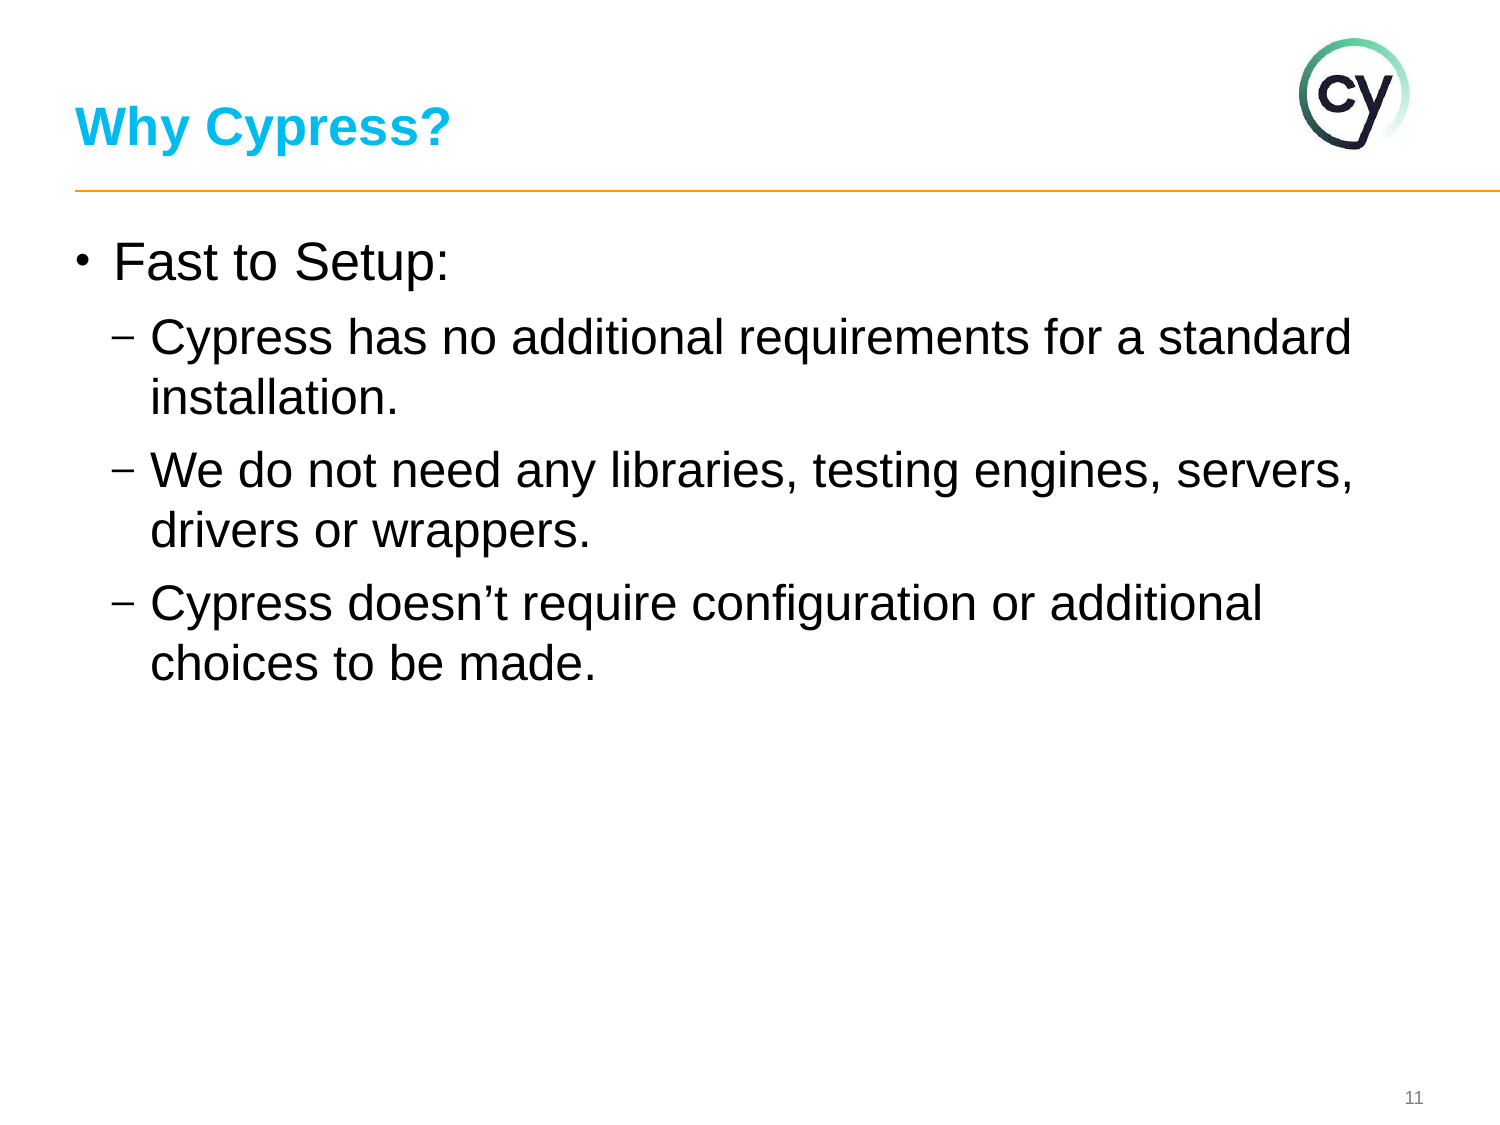

# Why Cypress?
Fast to Setup:
Cypress has no additional requirements for a standard installation.
We do not need any libraries, testing engines, servers, drivers or wrappers.
Cypress doesn’t require configuration or additional choices to be made.